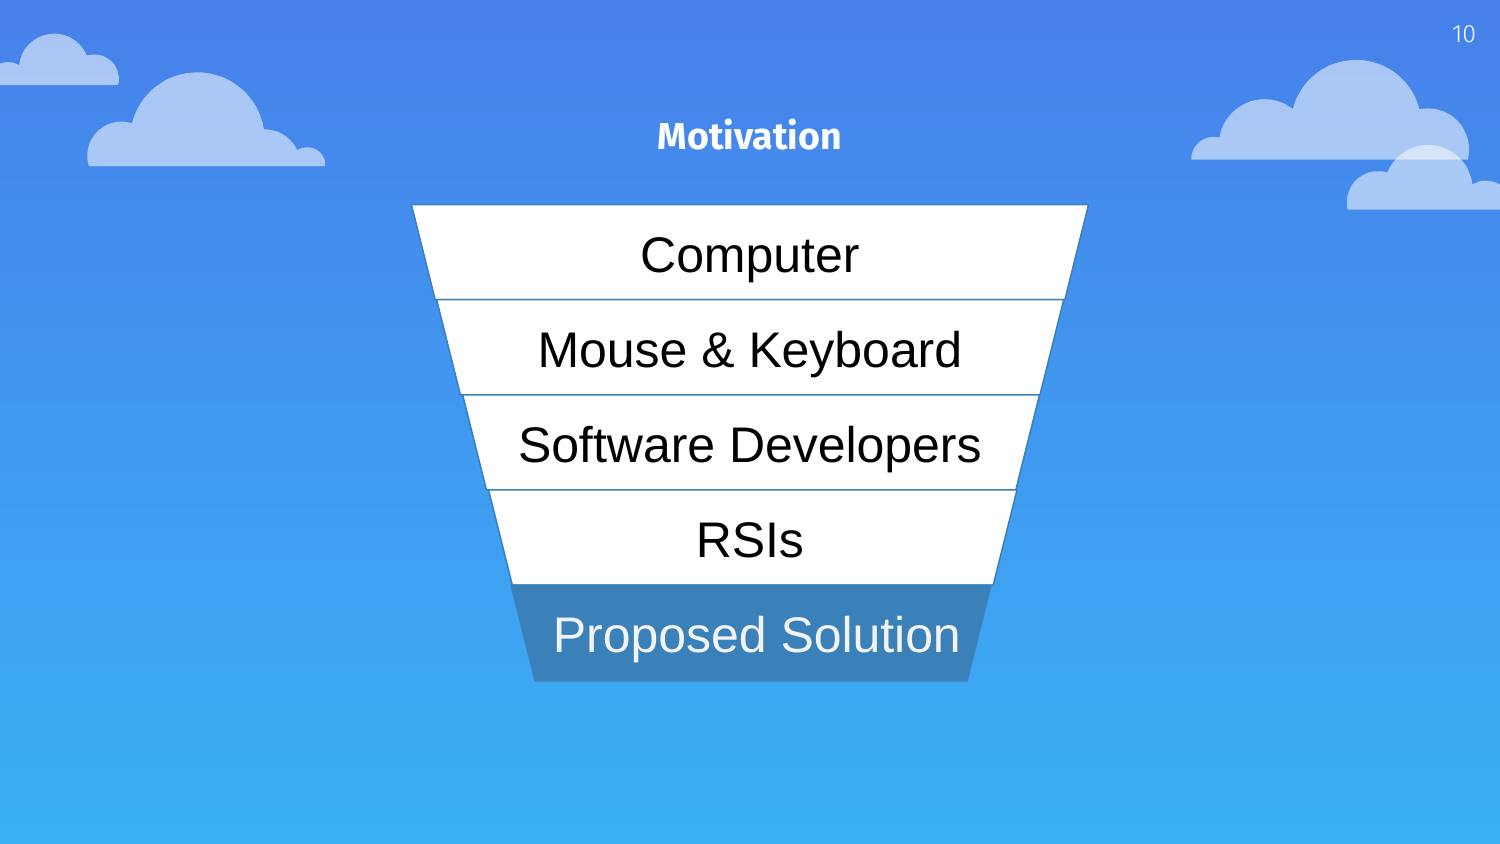

10
Motivation

Computer

Mouse & Keyboard

Software Developers

RSIs
 Proposed Solution